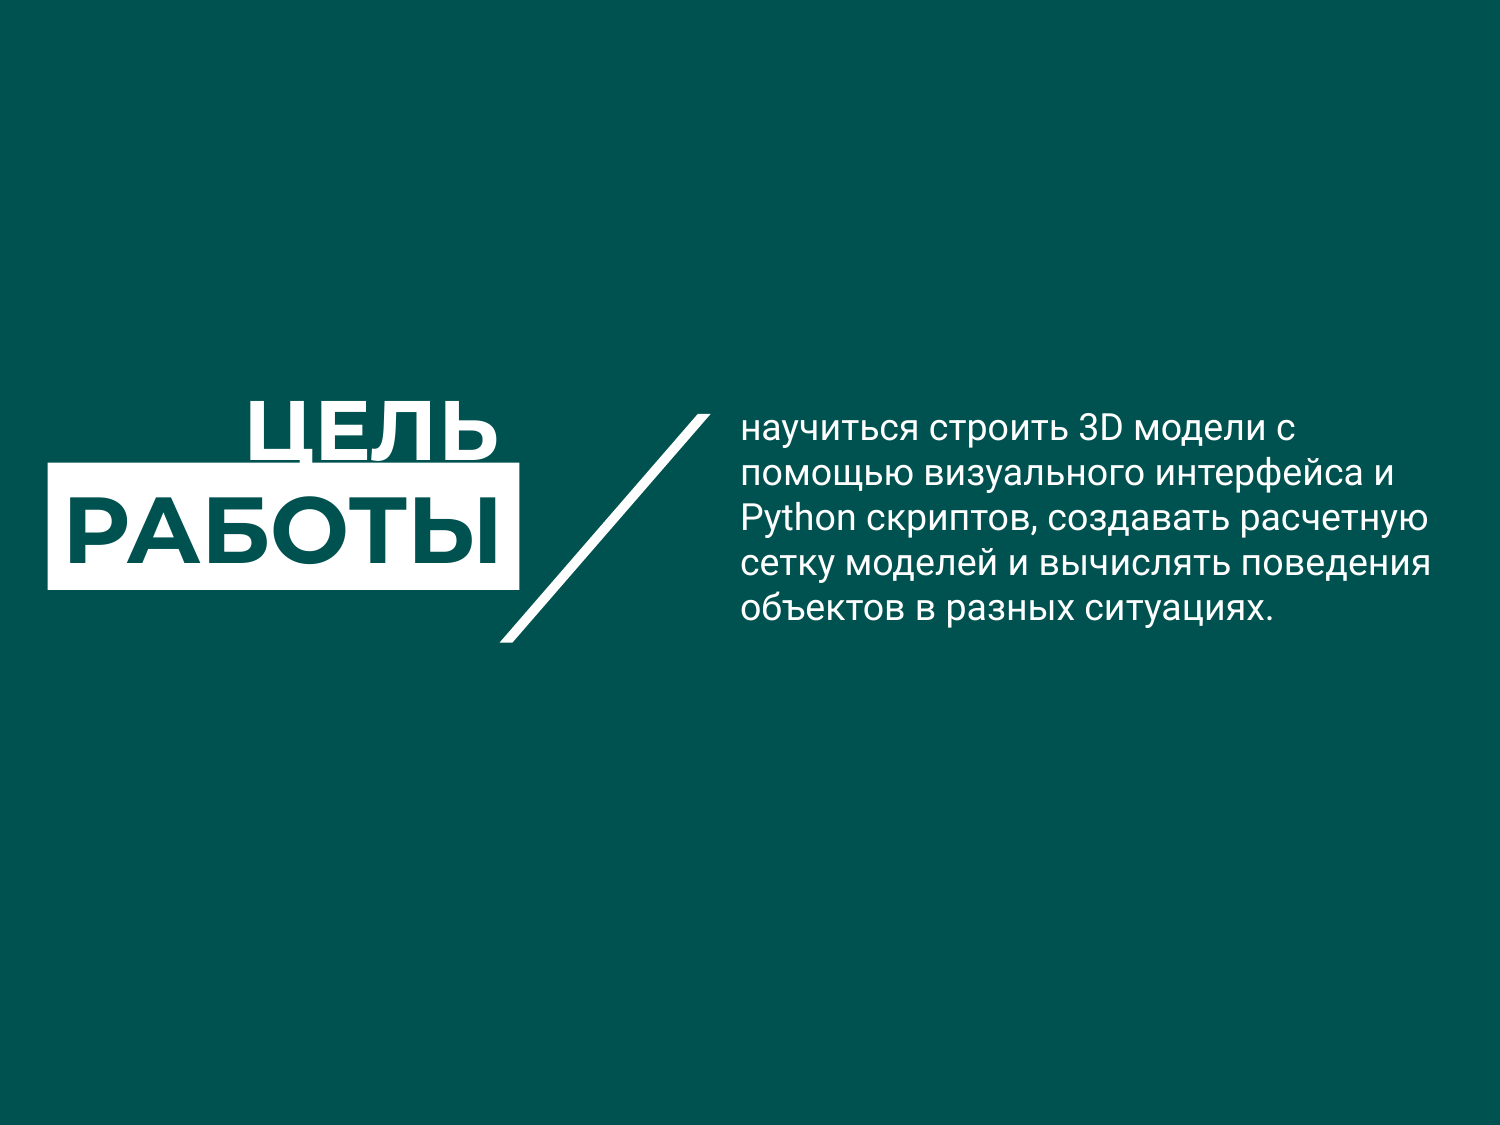

ЦЕЛЬ
РАБОТЫ
научиться строить 3D модели с помощью визуального интерфейса и Python скриптов, создавать расчетную сетку моделей и вычислять поведения объектов в разных ситуациях.